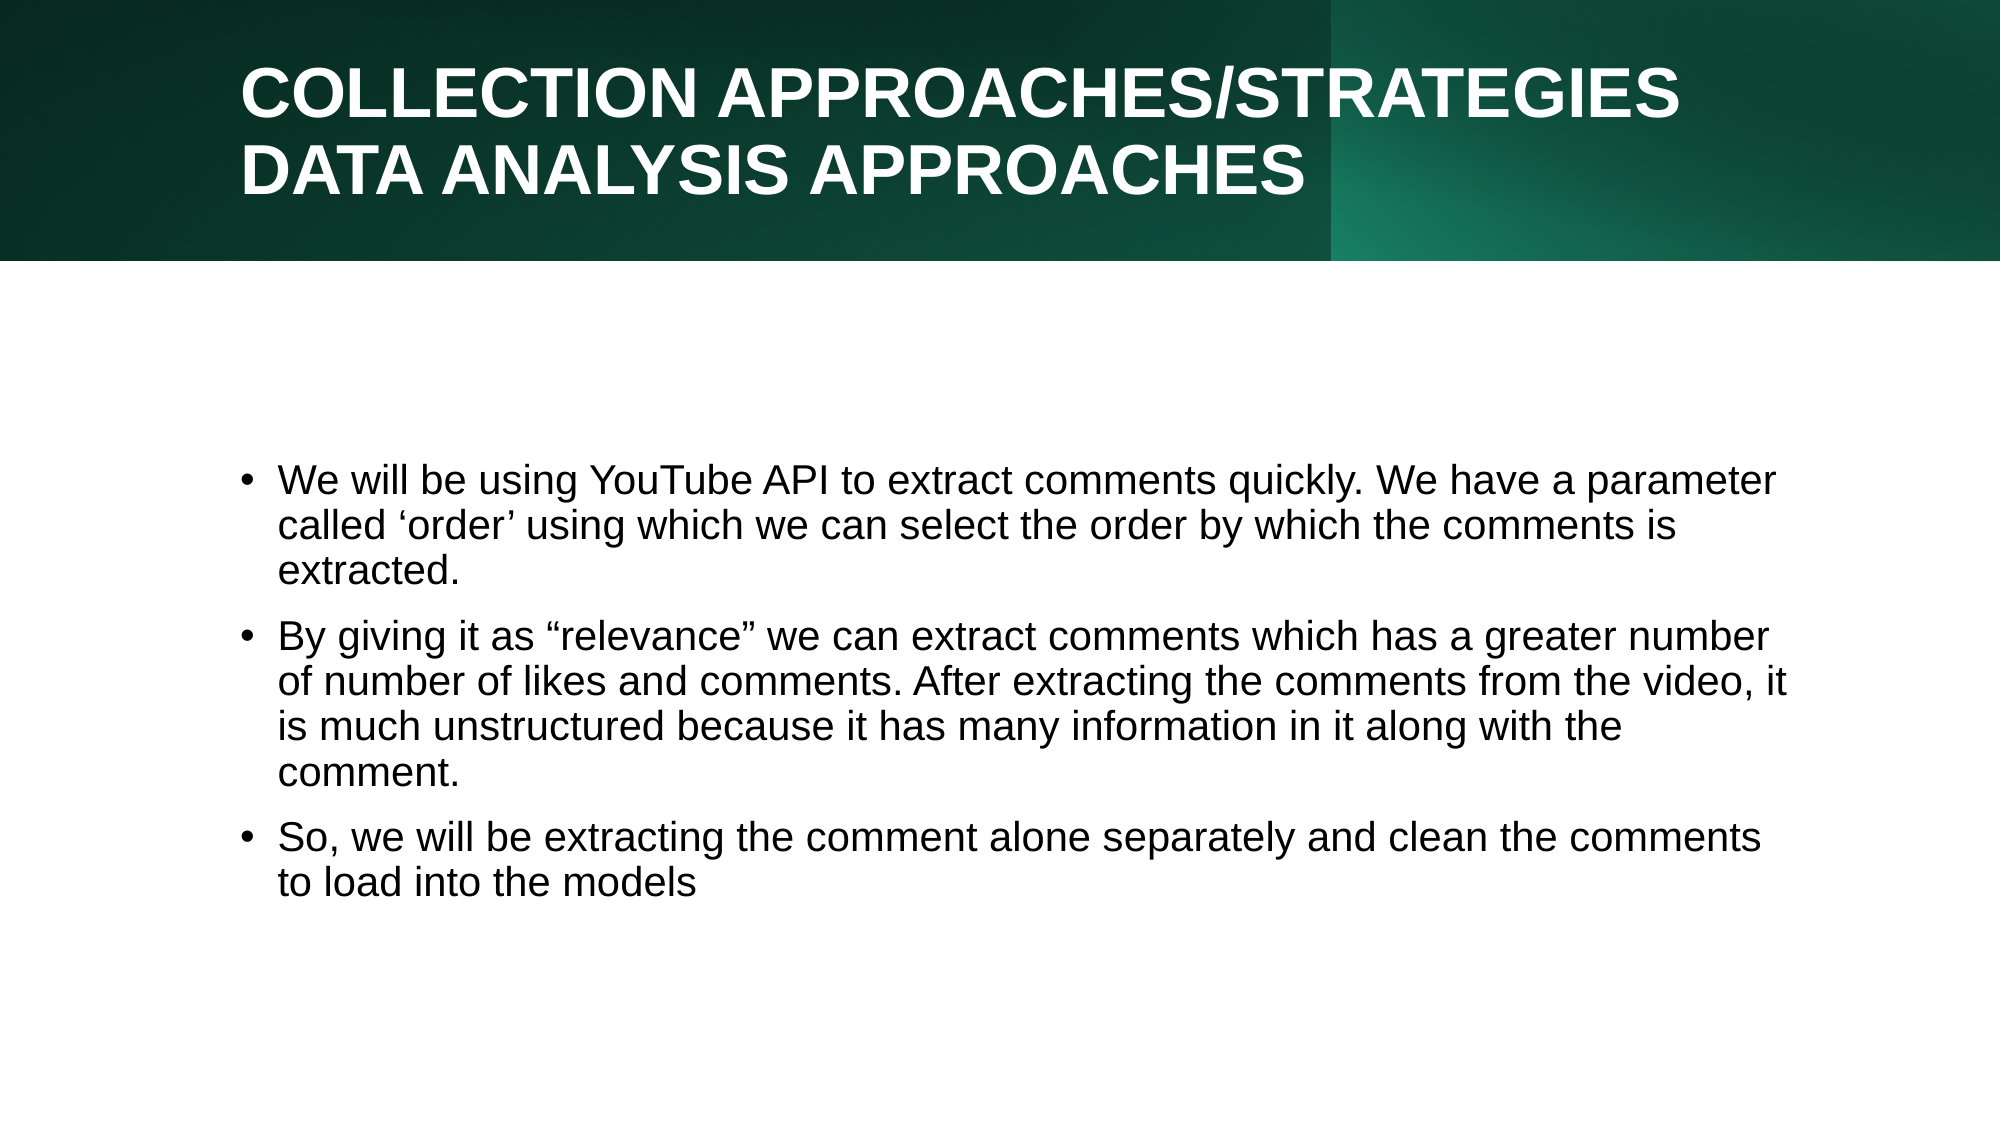

# COLLECTION APPROACHES/STRATEGIES DATA ANALYSIS APPROACHES
We will be using YouTube API to extract comments quickly. We have a parameter called ‘order’ using which we can select the order by which the comments is extracted.
By giving it as “relevance” we can extract comments which has a greater number of number of likes and comments. After extracting the comments from the video, it is much unstructured because it has many information in it along with the comment.
So, we will be extracting the comment alone separately and clean the comments to load into the models